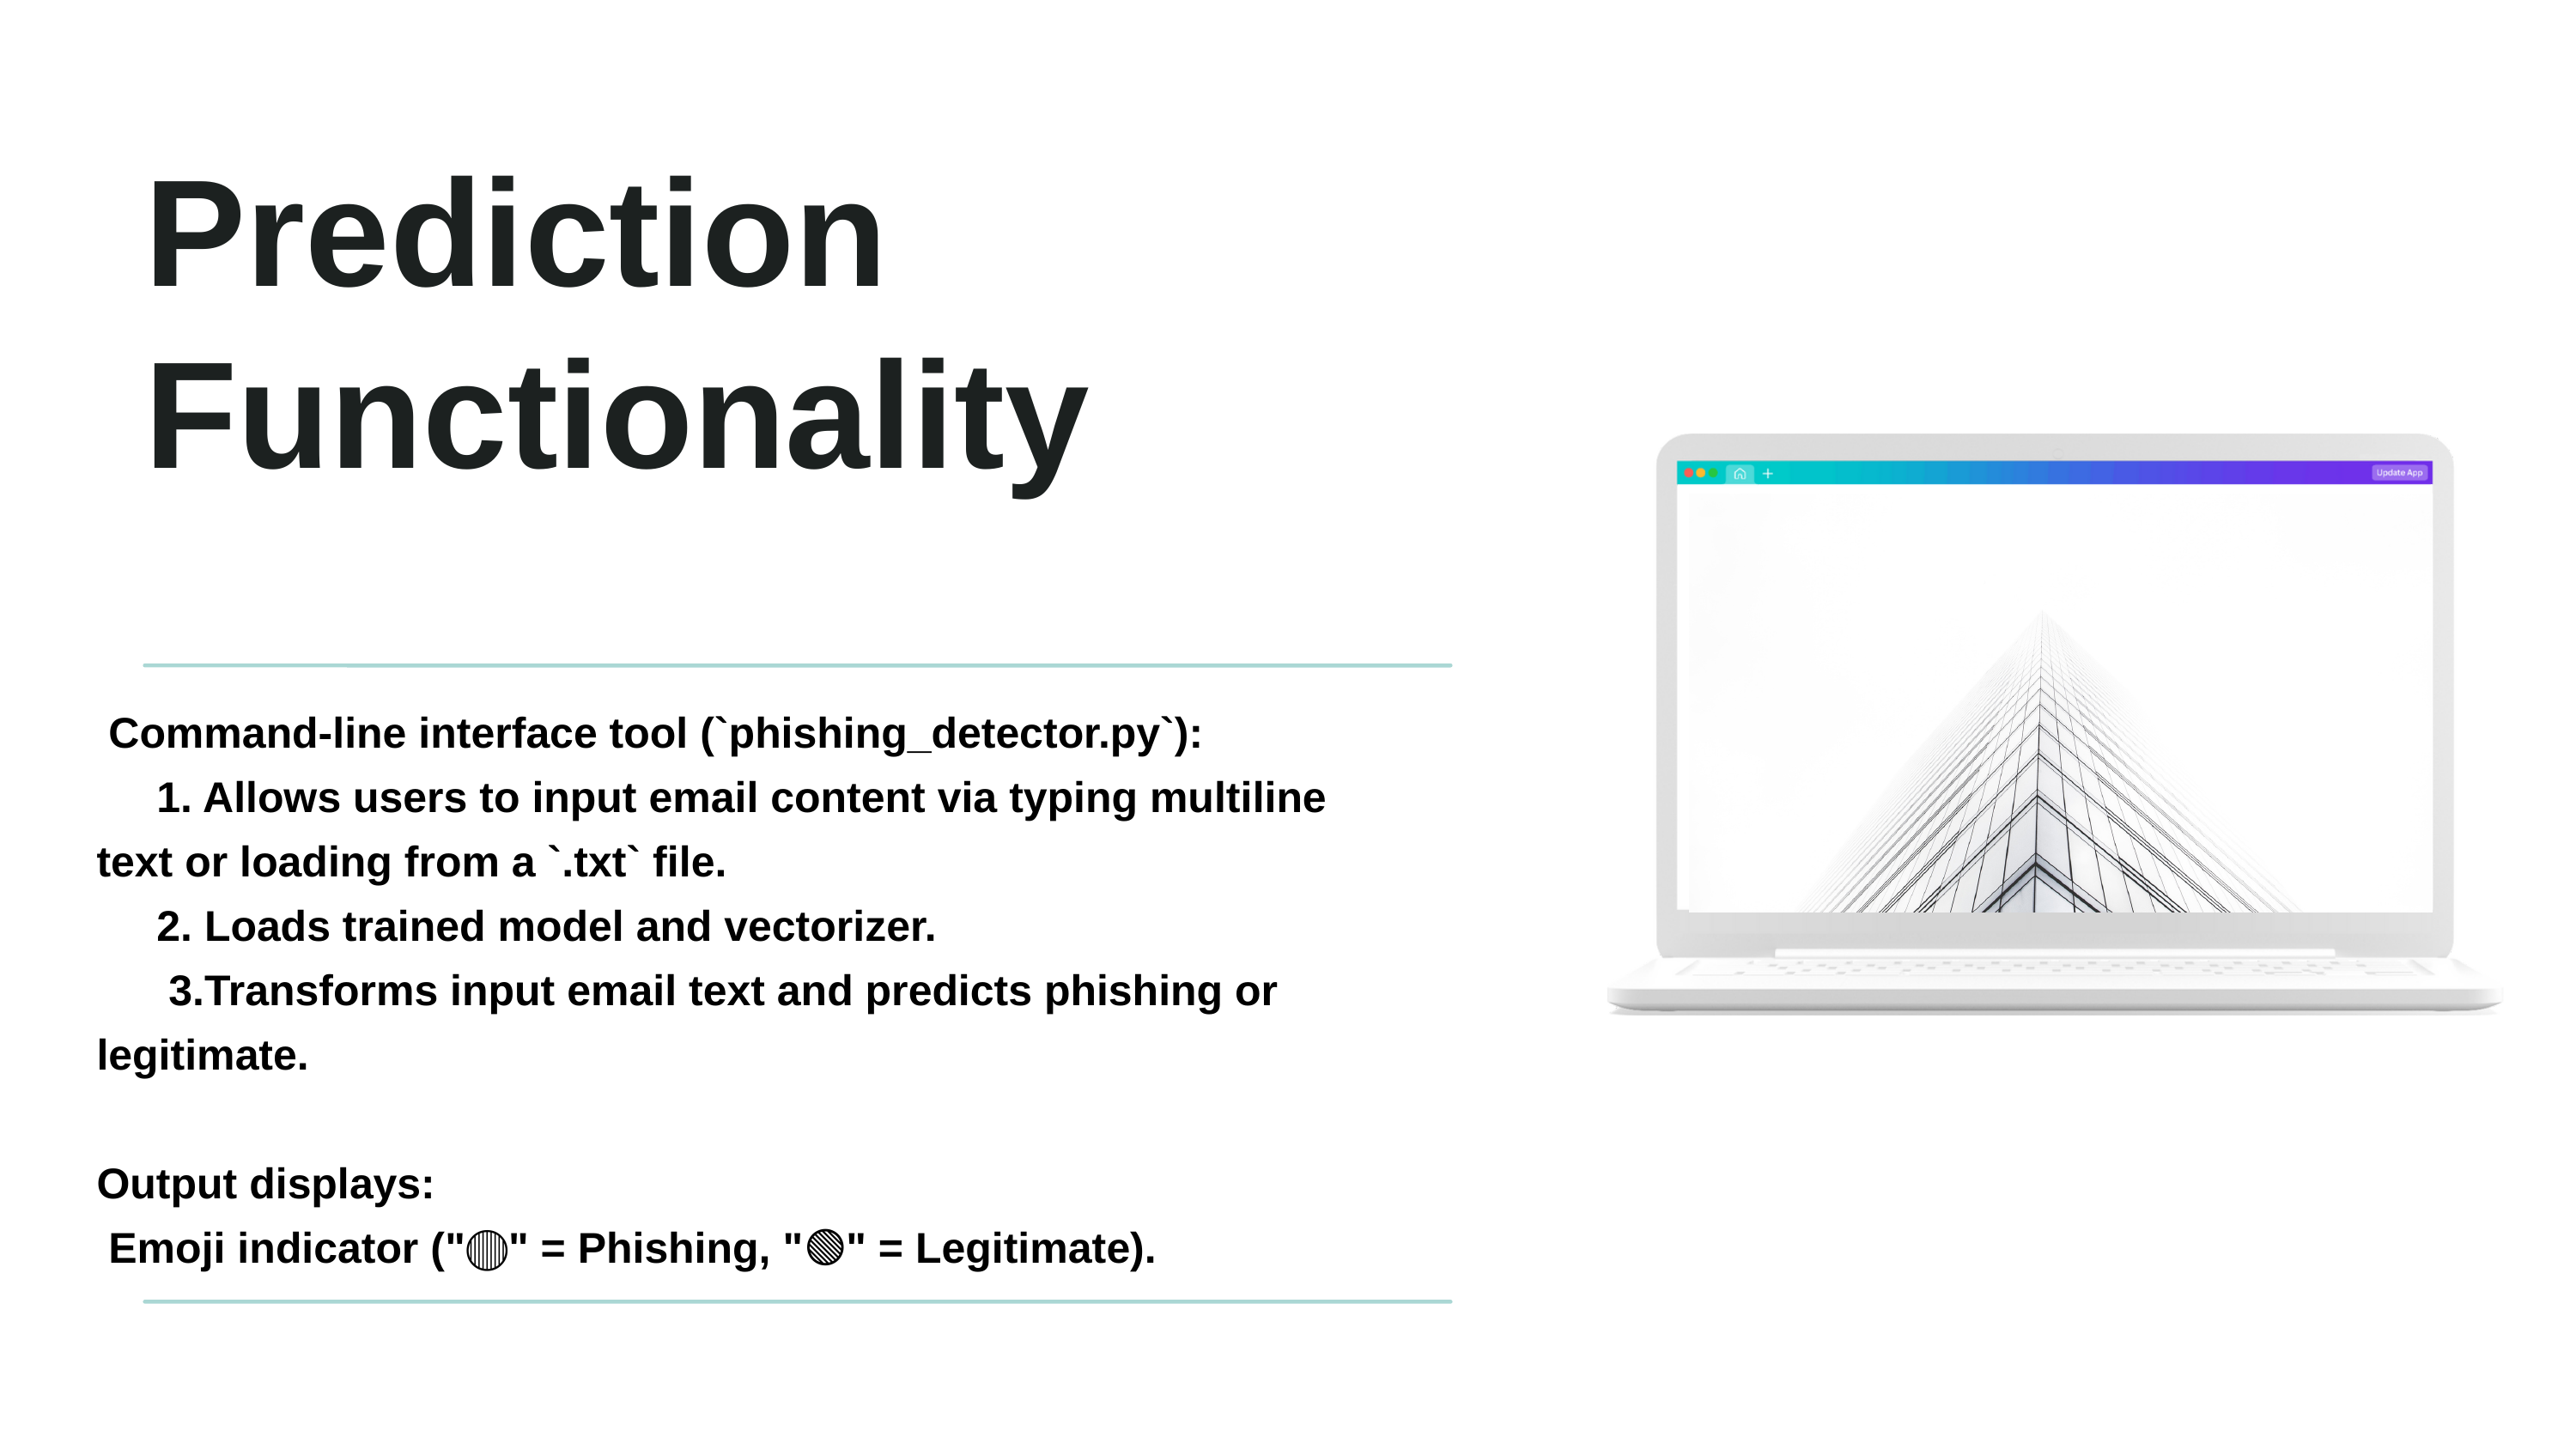

Prediction Functionality

 Command-line interface tool (`phishing_detector.py`):
     1. Allows users to input email content via typing multiline text or loading from a `.txt` file.
     2. Loads trained model and vectorizer.
      3.Transforms input email text and predicts phishing or legitimate.

Output displays:
 Emoji indicator ("🔴" = Phishing, "🟢" = Legitimate).